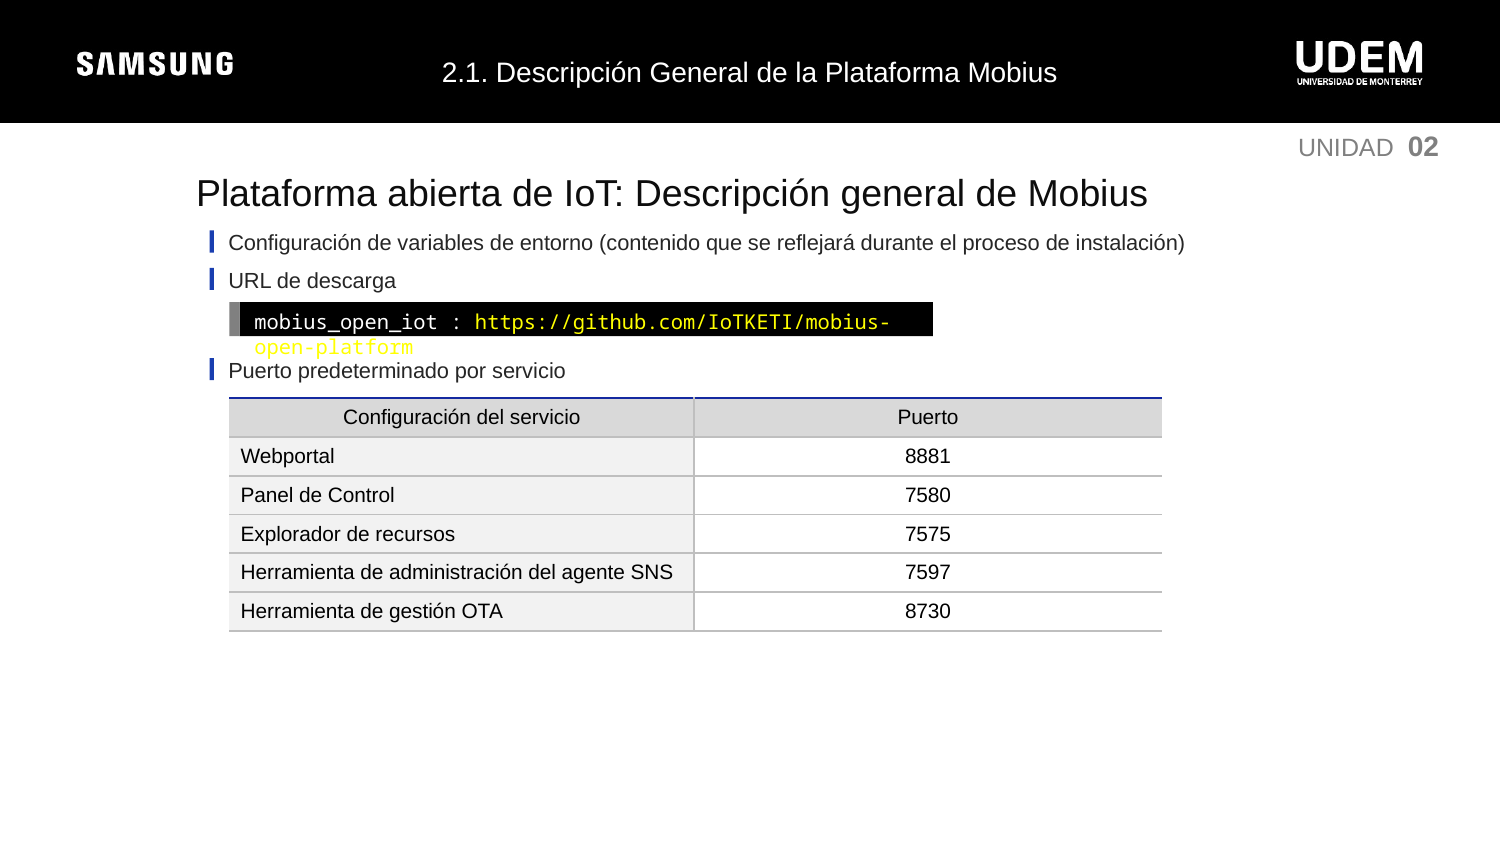

2.1. Descripción General de la Plataforma Mobius
UNIDAD  02
Plataforma abierta de IoT: Descripción general de Mobius
Configuración de variables de entorno (contenido que se reflejará durante el proceso de instalación)

URL de descarga

mobius_open_iot : https://github.com/IoTKETI/mobius-open-platform

Puerto predeterminado por servicio

| Configuración del servicio | Puerto |
| --- | --- |
| Webportal | 8881 |
| Panel de Control | 7580 |
| Explorador de recursos | 7575 |
| Herramienta de administración del agente SNS | 7597 |
| Herramienta de gestión OTA | 8730 |